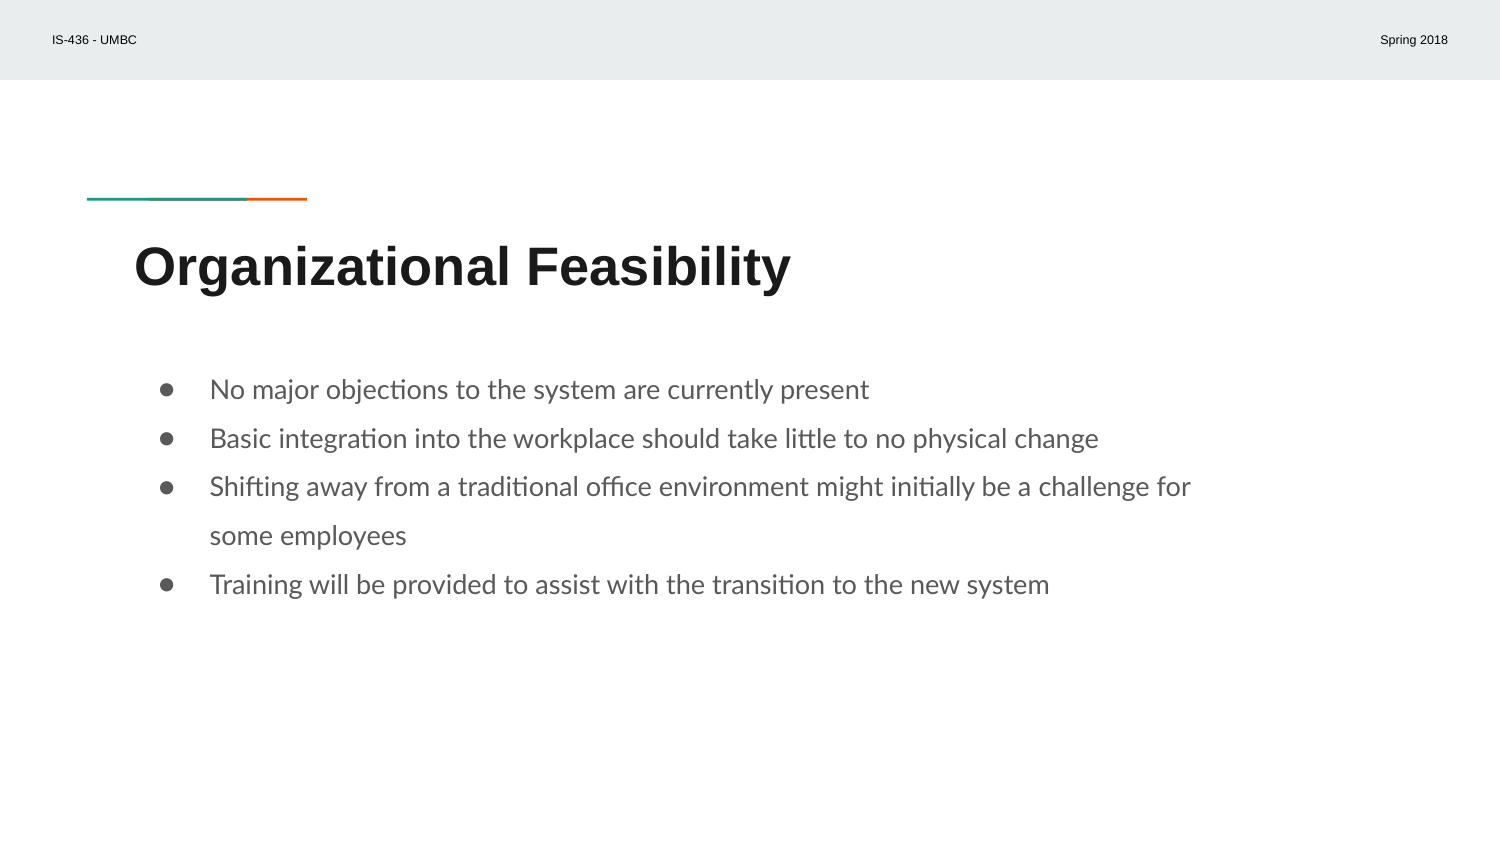

# Organizational Feasibility
No major objections to the system are currently present
Basic integration into the workplace should take little to no physical change
Shifting away from a traditional office environment might initially be a challenge for some employees
Training will be provided to assist with the transition to the new system